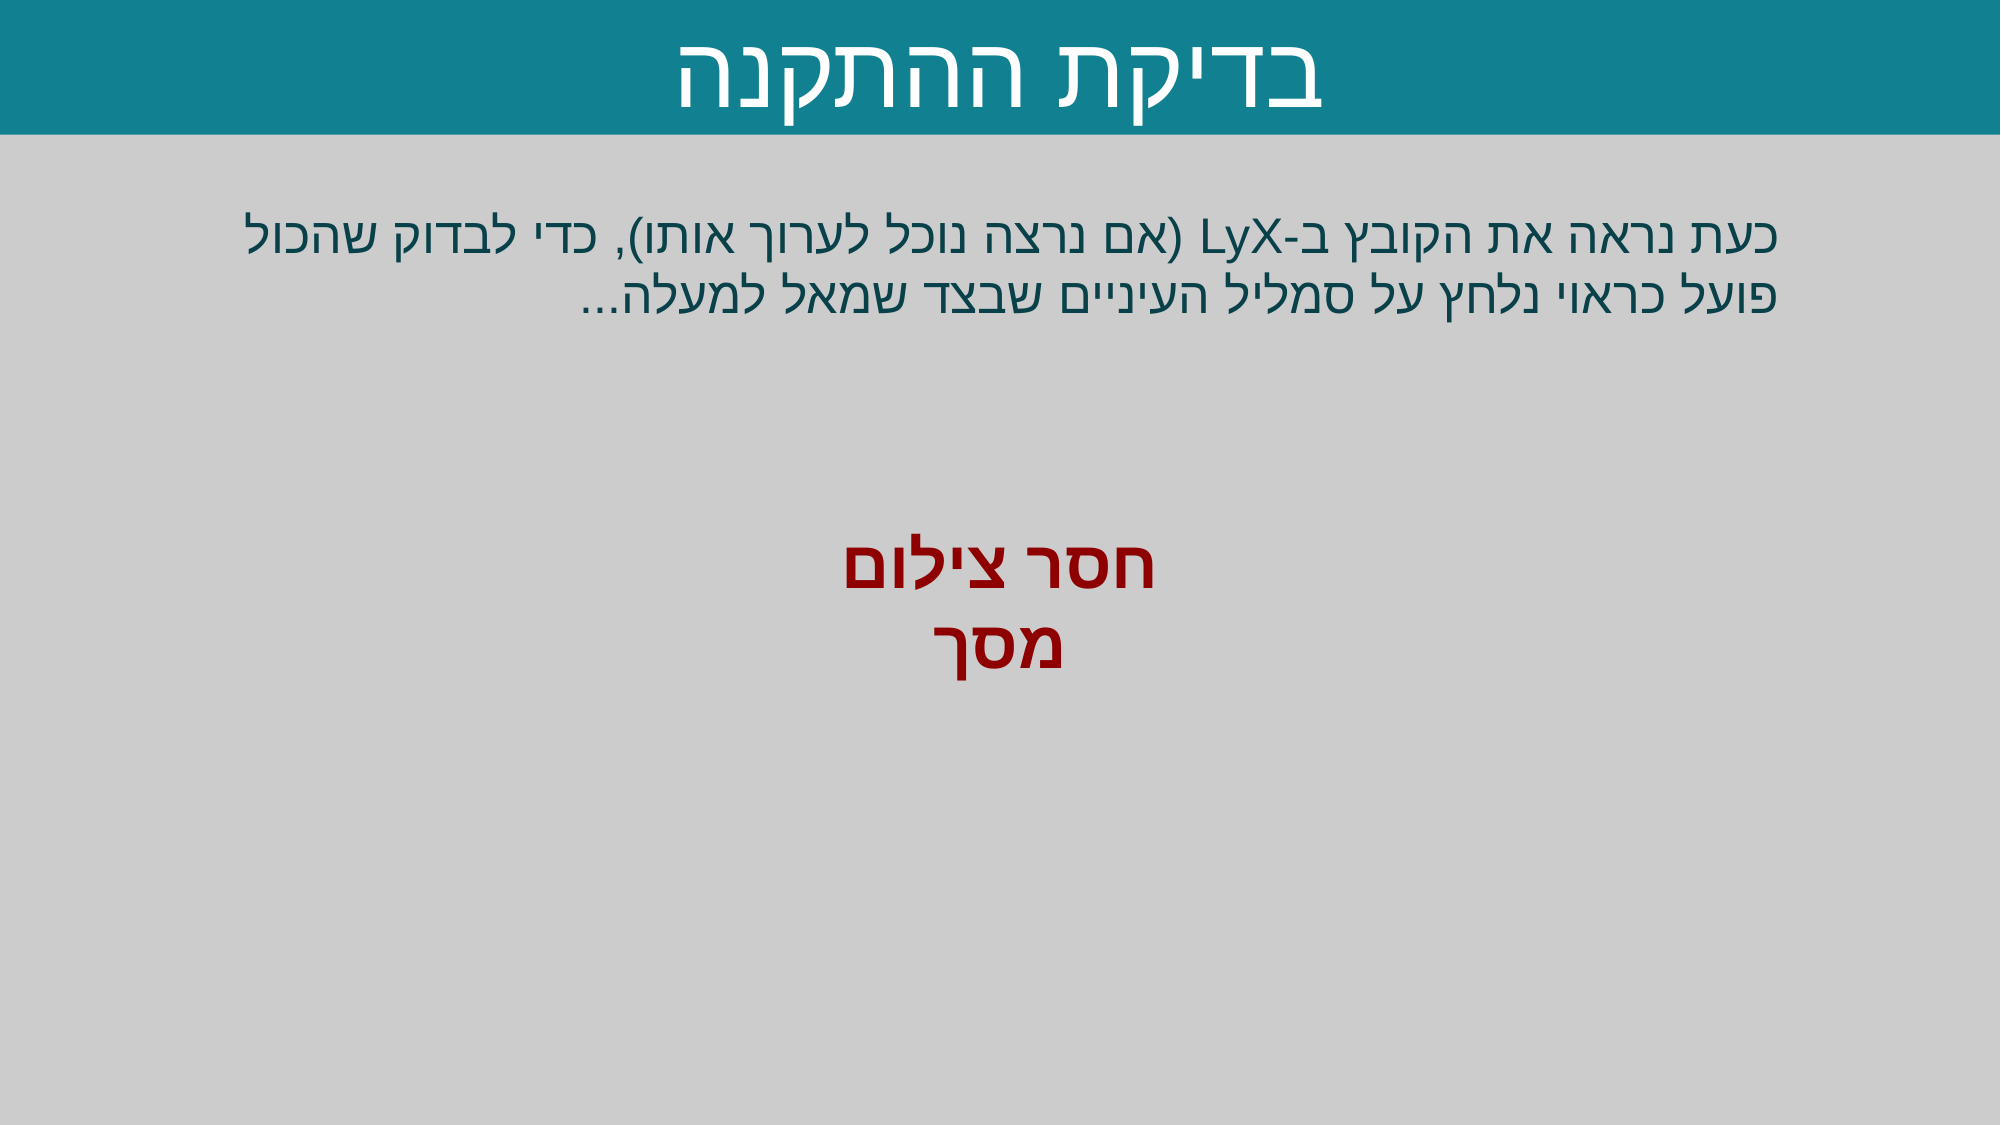

בדיקת ההתקנה

כעת נראה את הקובץ ב-LyX (אם נרצה נוכל לערוך אותו), כדי לבדוק שהכול פועל כראוי נלחץ על סמליל העיניים שבצד שמאל למעלה...
חסר צילום מסך